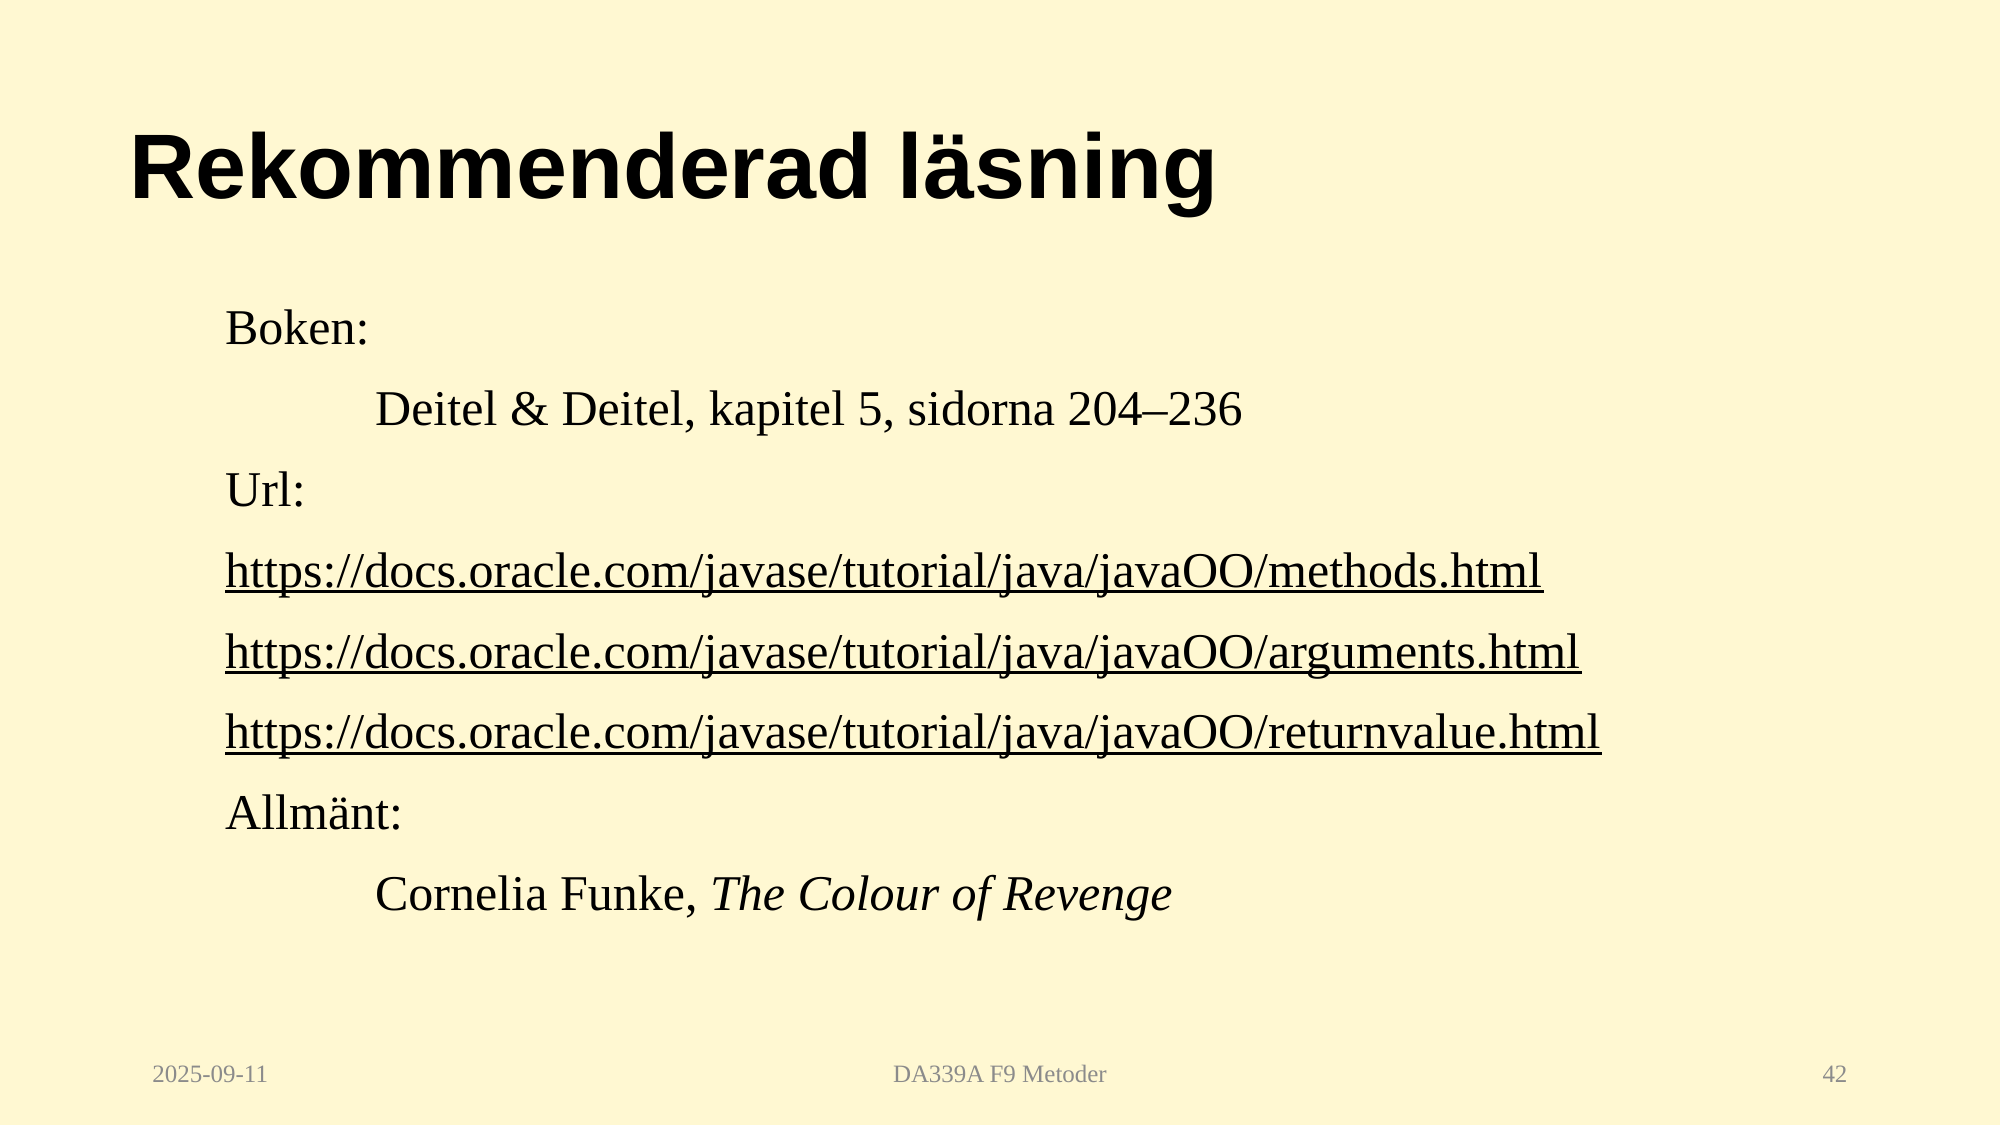

# Rekommenderad läsning
Boken:
	Deitel & Deitel, kapitel 5, sidorna 204–236
Url:
	https://docs.oracle.com/javase/tutorial/java/javaOO/methods.html
	https://docs.oracle.com/javase/tutorial/java/javaOO/arguments.html
	https://docs.oracle.com/javase/tutorial/java/javaOO/returnvalue.html
Allmänt:
	Cornelia Funke, The Colour of Revenge
2025-09-11
DA339A F9 Metoder
42